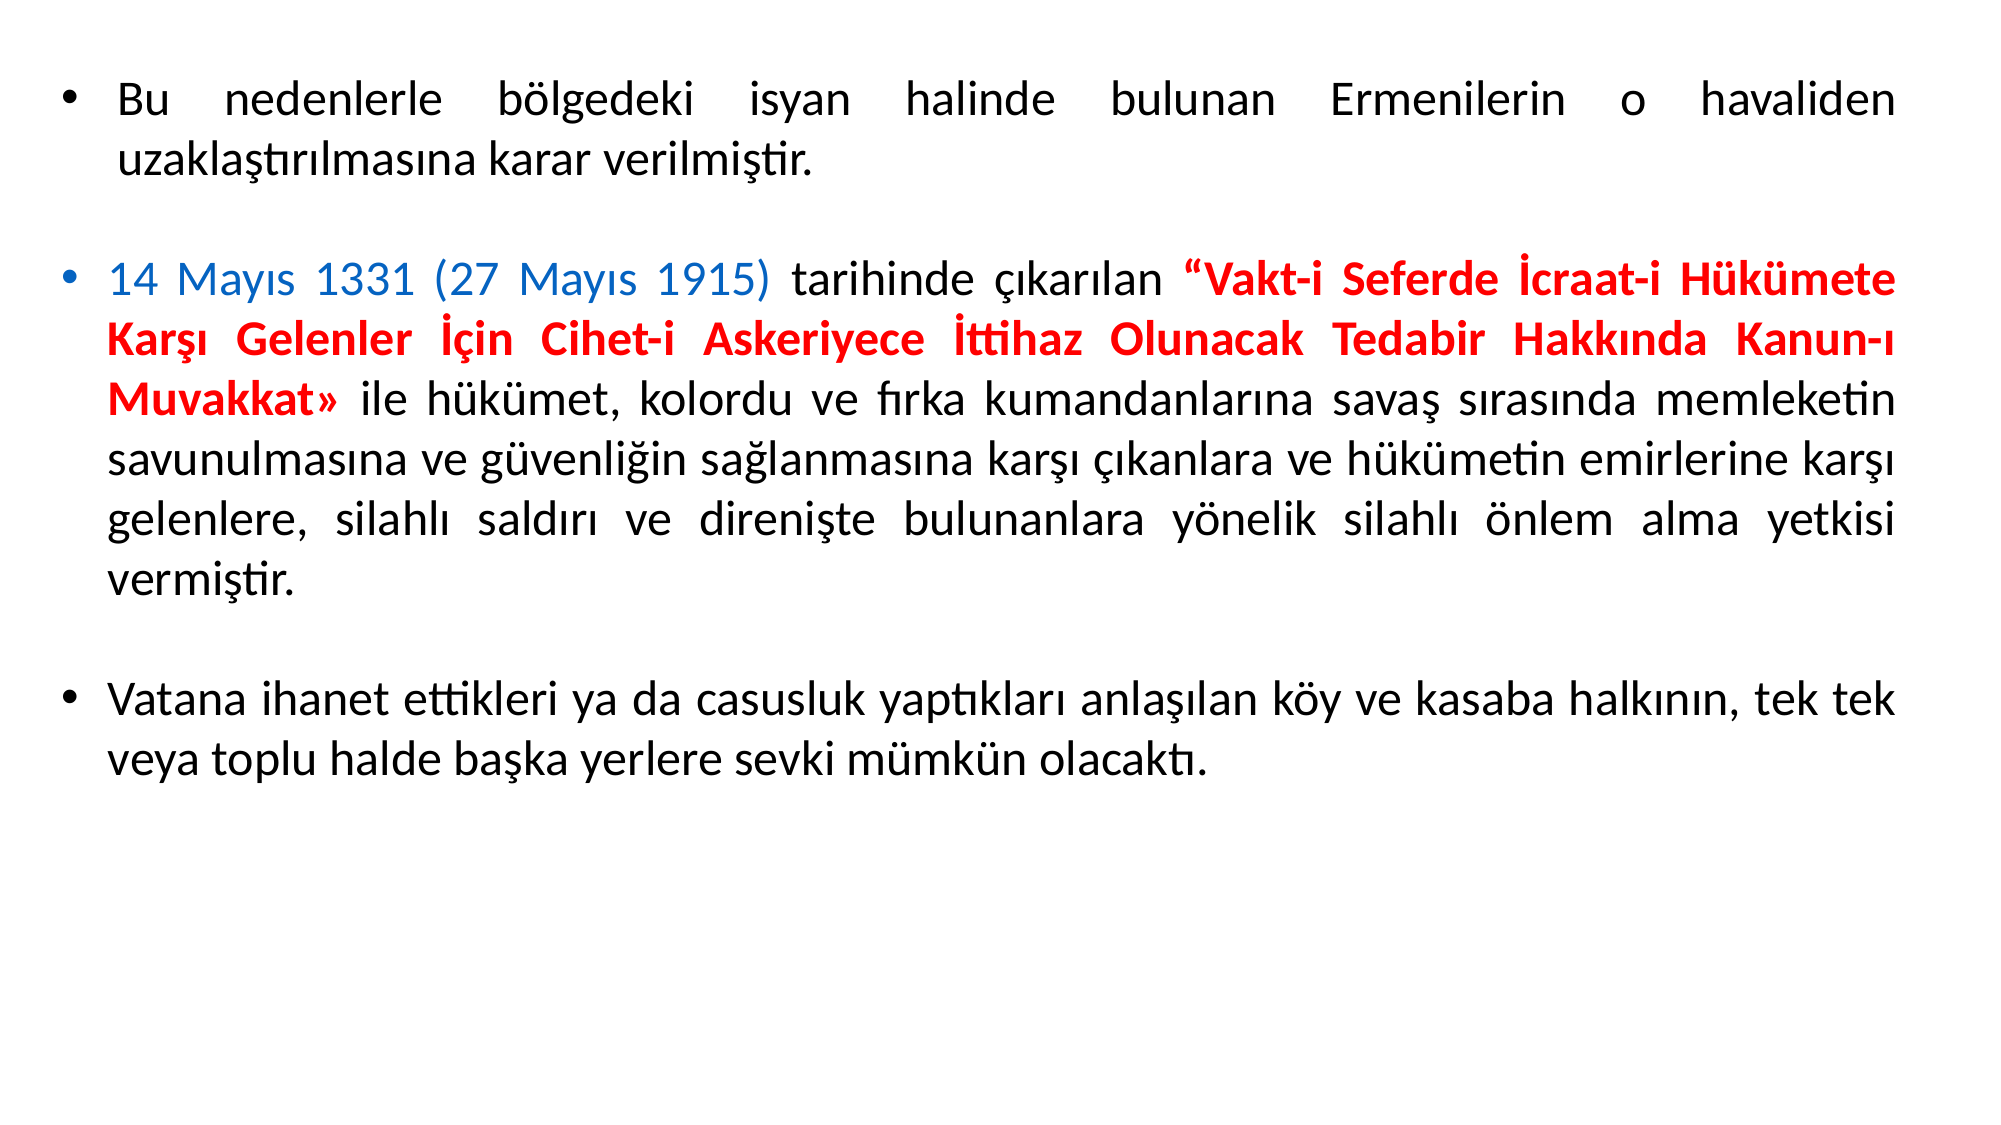

Bu nedenlerle bölgedeki isyan halinde bulunan Ermenilerin o havaliden uzaklaştırılmasına karar verilmiştir.

14 Mayıs 1331 (27 Mayıs 1915) tarihinde çıkarılan “Vakt-i Seferde İcraat-i Hükümete Karşı Gelenler İçin Cihet-i Askeriyece İttihaz Olunacak Tedabir Hakkında Kanun-ı Muvakkat» ile hükümet, kolordu ve fırka kumandanlarına savaş sırasında memleketin savunulmasına ve güvenliğin sağlanmasına karşı çıkanlara ve hükümetin emirlerine karşı gelenlere, silahlı saldırı ve direnişte bulunanlara yönelik silahlı önlem alma yetkisi vermiştir.

Vatana ihanet ettikleri ya da casusluk yaptıkları anlaşılan köy ve kasaba halkının, tek tek veya toplu halde başka yerlere sevki mümkün olacaktı.